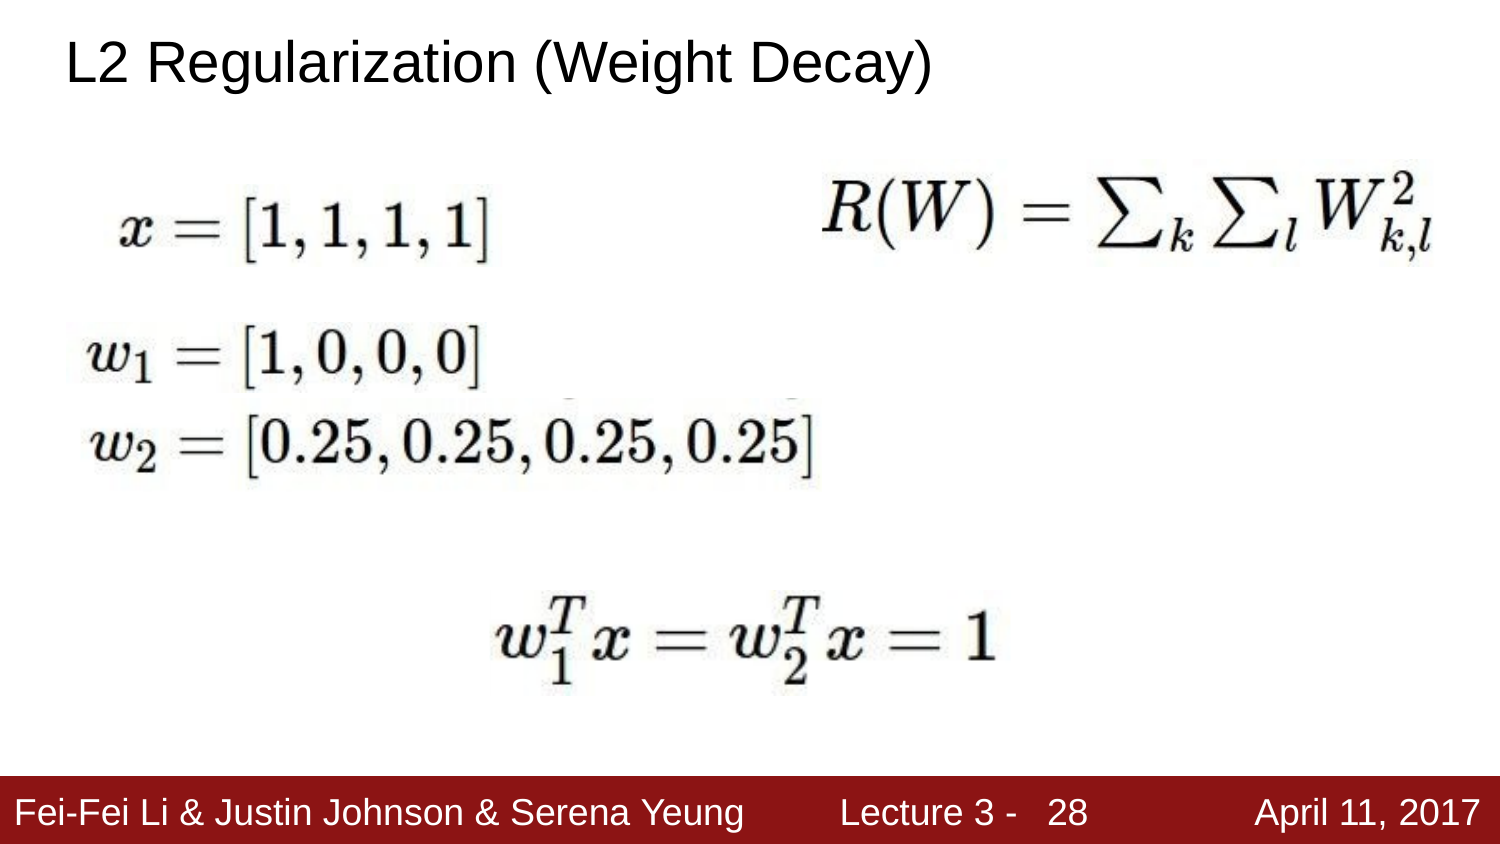

# L2 Regularization (Weight Decay)

28
Fei-Fei Li & Justin Johnson & Serena Yeung
Lecture 3 -
April 11, 2017